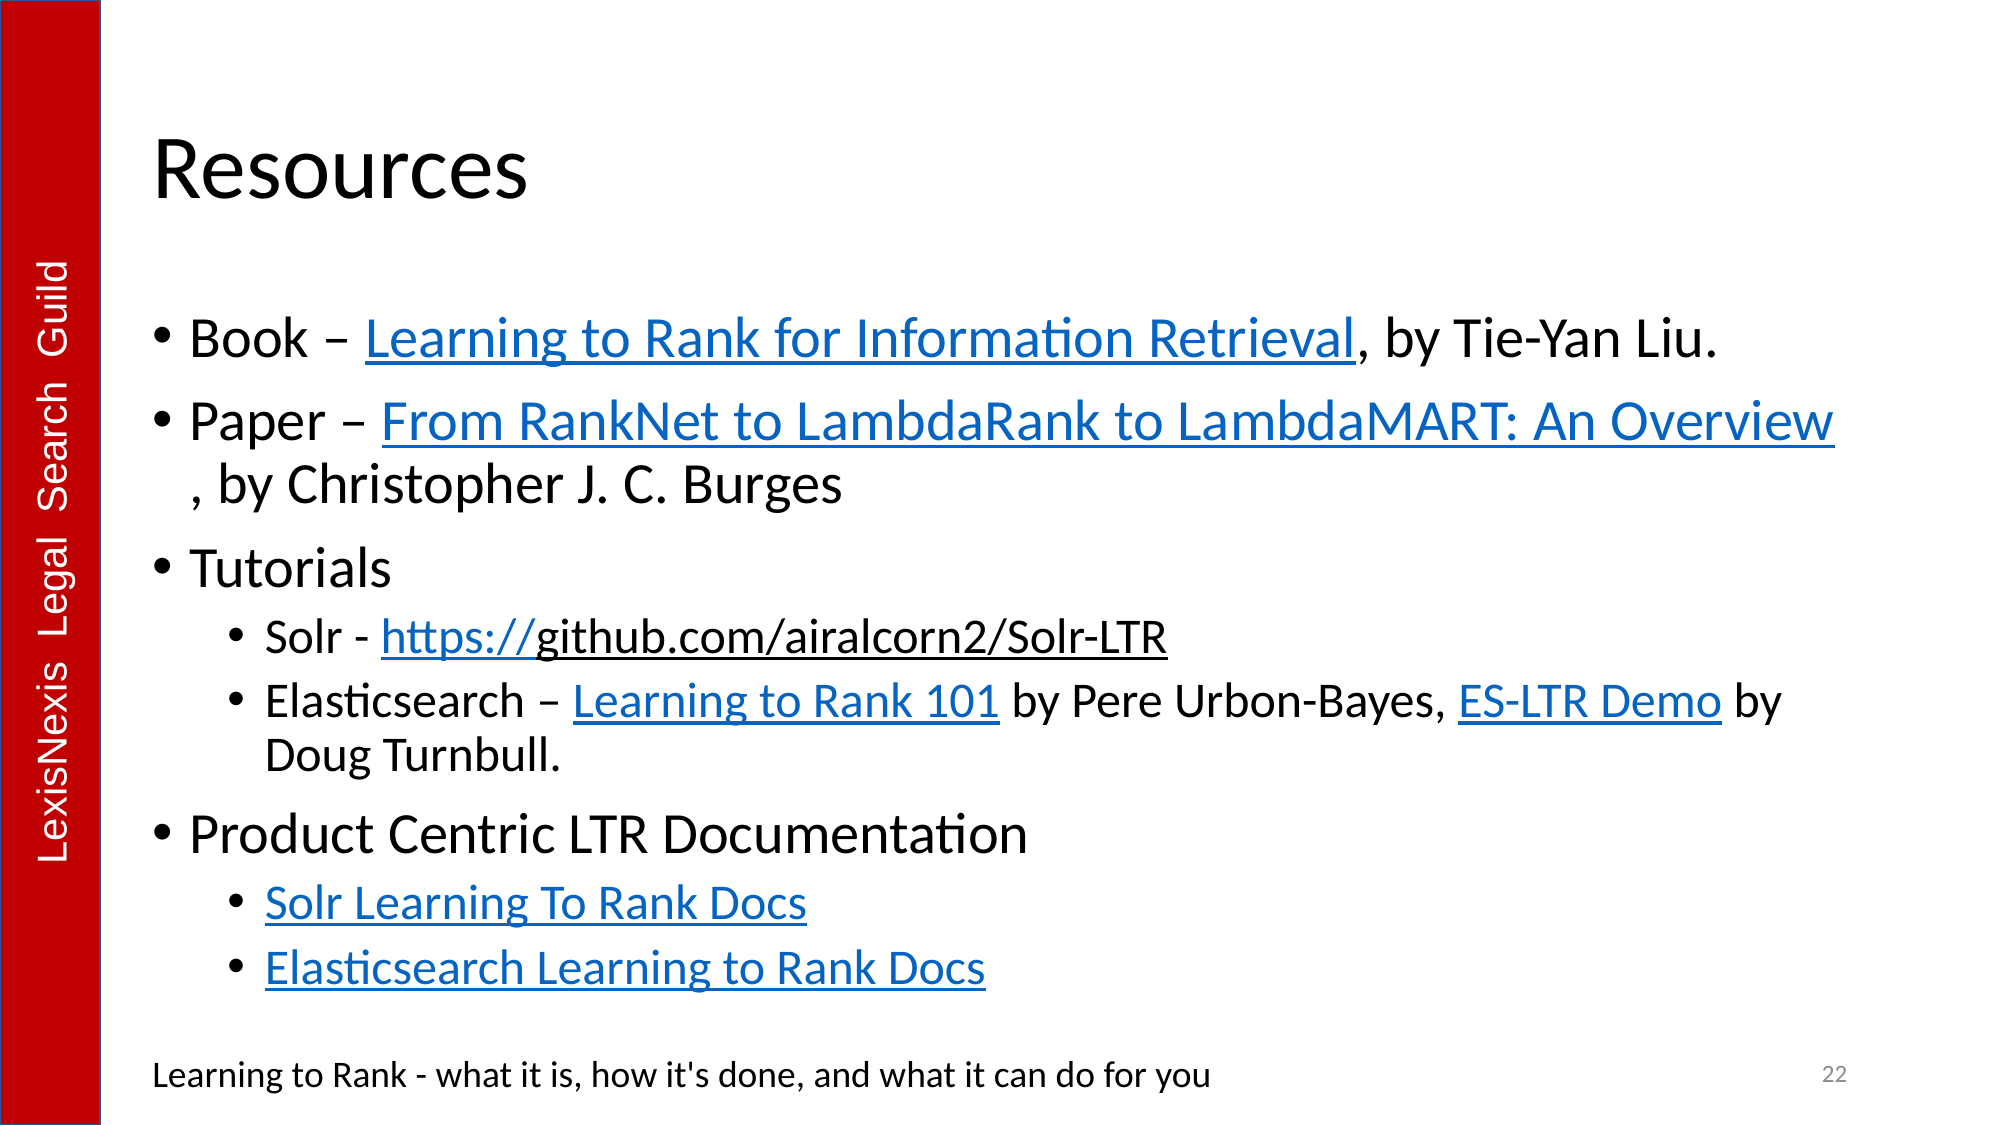

# Resources
Book – Learning to Rank for Information Retrieval, by Tie-Yan Liu.
Paper – From RankNet to LambdaRank to LambdaMART: An Overview, by Christopher J. C. Burges
Tutorials
Solr - https://github.com/airalcorn2/Solr-LTR
Elasticsearch – Learning to Rank 101 by Pere Urbon-Bayes, ES-LTR Demo by Doug Turnbull.
Product Centric LTR Documentation
Solr Learning To Rank Docs
Elasticsearch Learning to Rank Docs
Learning to Rank - what it is, how it's done, and what it can do for you
22